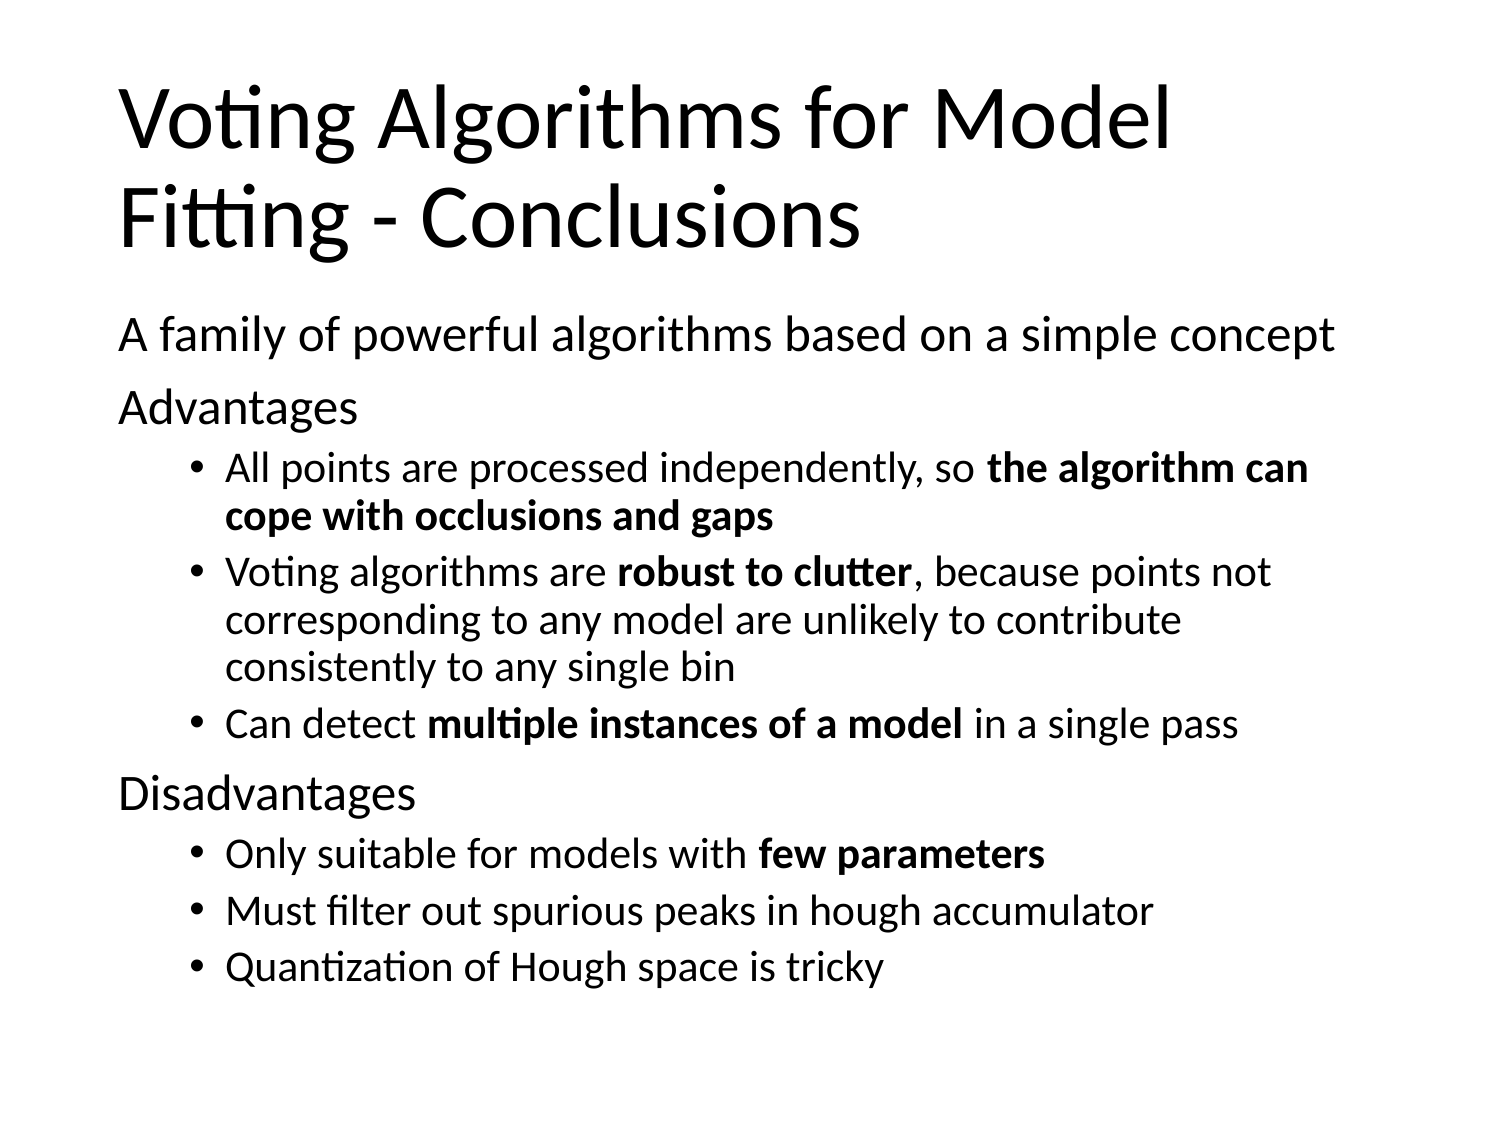

# Voting Algorithms for Model Fitting - Conclusions
A family of powerful algorithms based on a simple concept
Advantages
All points are processed independently, so the algorithm can cope with occlusions and gaps
Voting algorithms are robust to clutter, because points not corresponding to any model are unlikely to contribute consistently to any single bin
Can detect multiple instances of a model in a single pass
Disadvantages
Only suitable for models with few parameters
Must filter out spurious peaks in hough accumulator
Quantization of Hough space is tricky